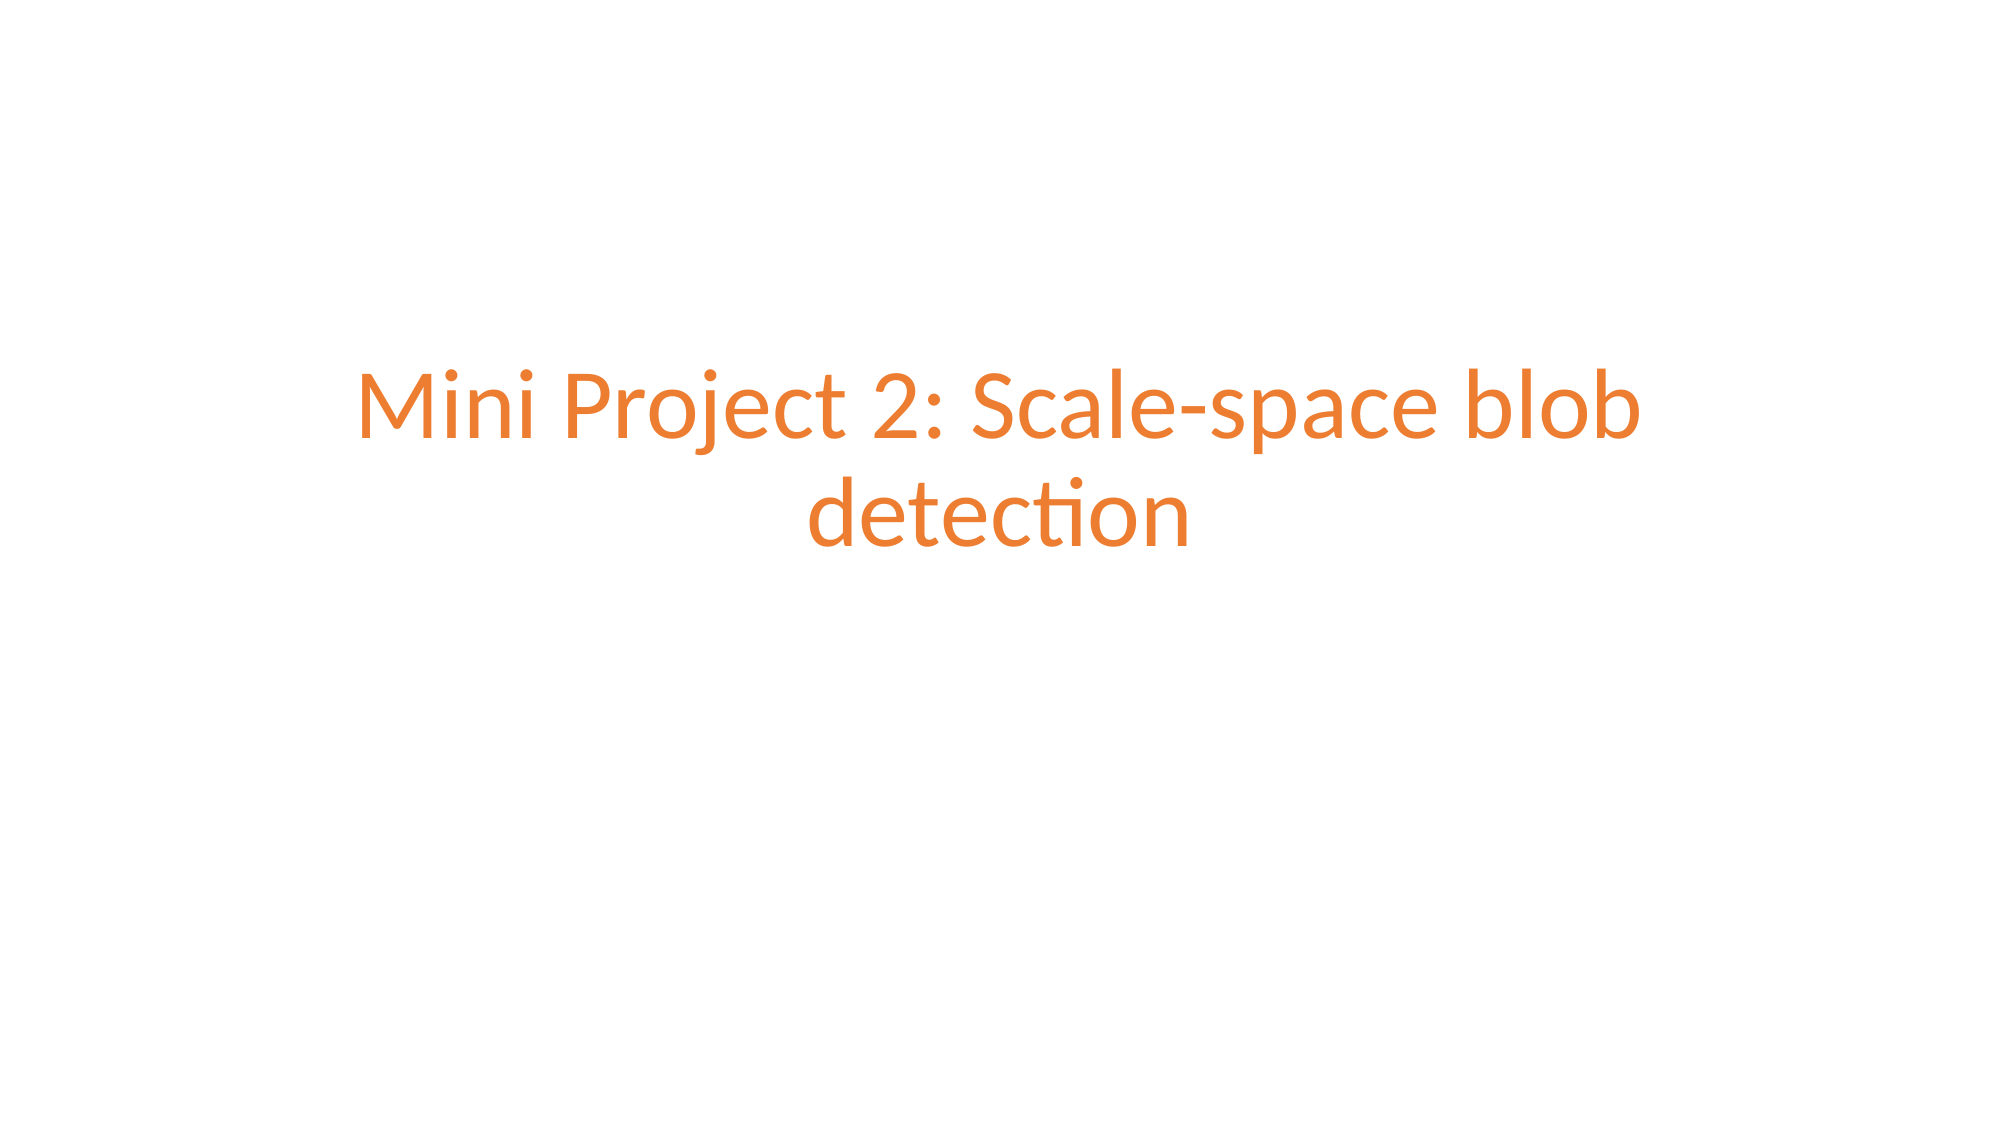

# Mini Project 2: Scale-space blob detection